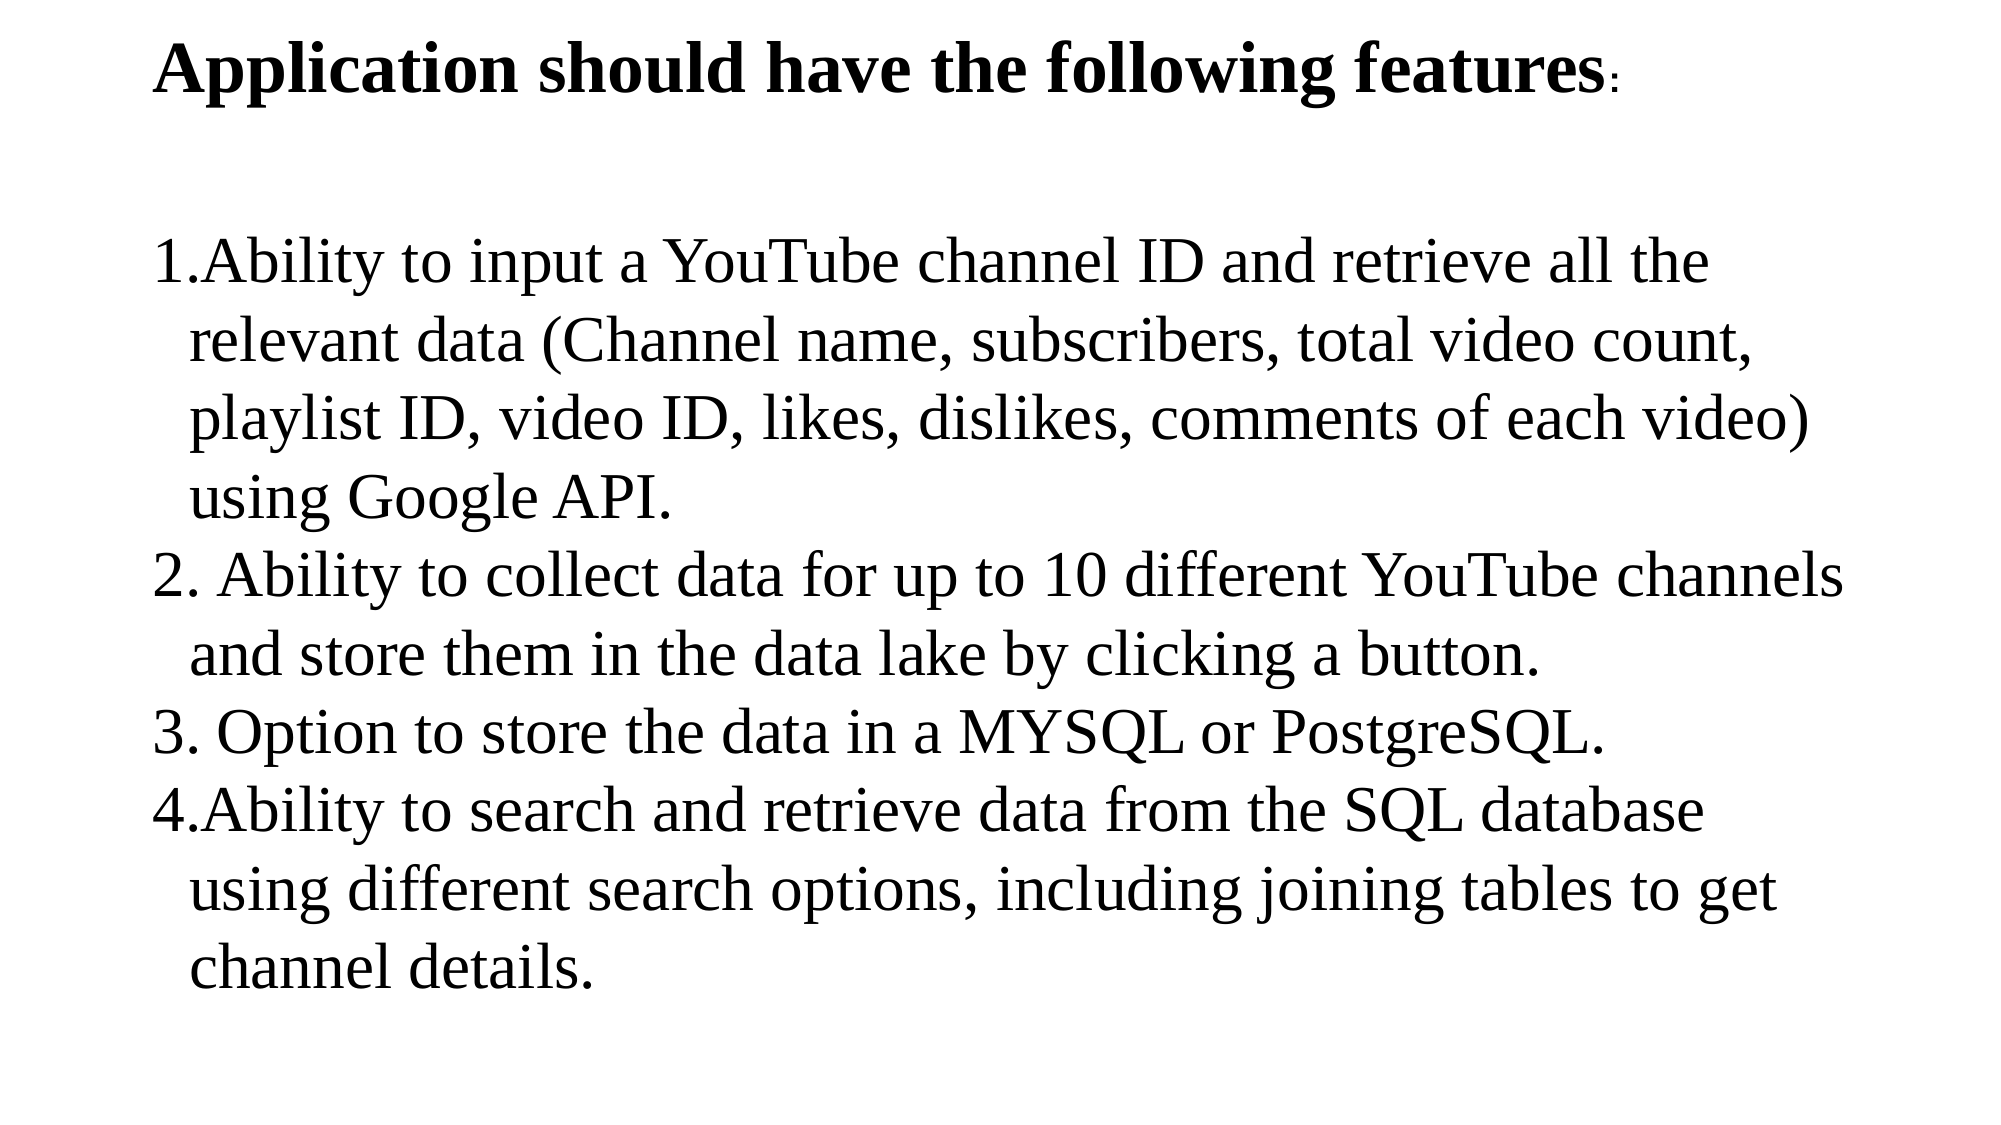

Application should have the following features:

Ability to input a YouTube channel ID and retrieve all the relevant data (Channel name, subscribers, total video count, playlist ID, video ID, likes, dislikes, comments of each video) using Google API.
 Ability to collect data for up to 10 different YouTube channels and store them in the data lake by clicking a button.
 Option to store the data in a MYSQL or PostgreSQL.
Ability to search and retrieve data from the SQL database using different search options, including joining tables to get channel details.